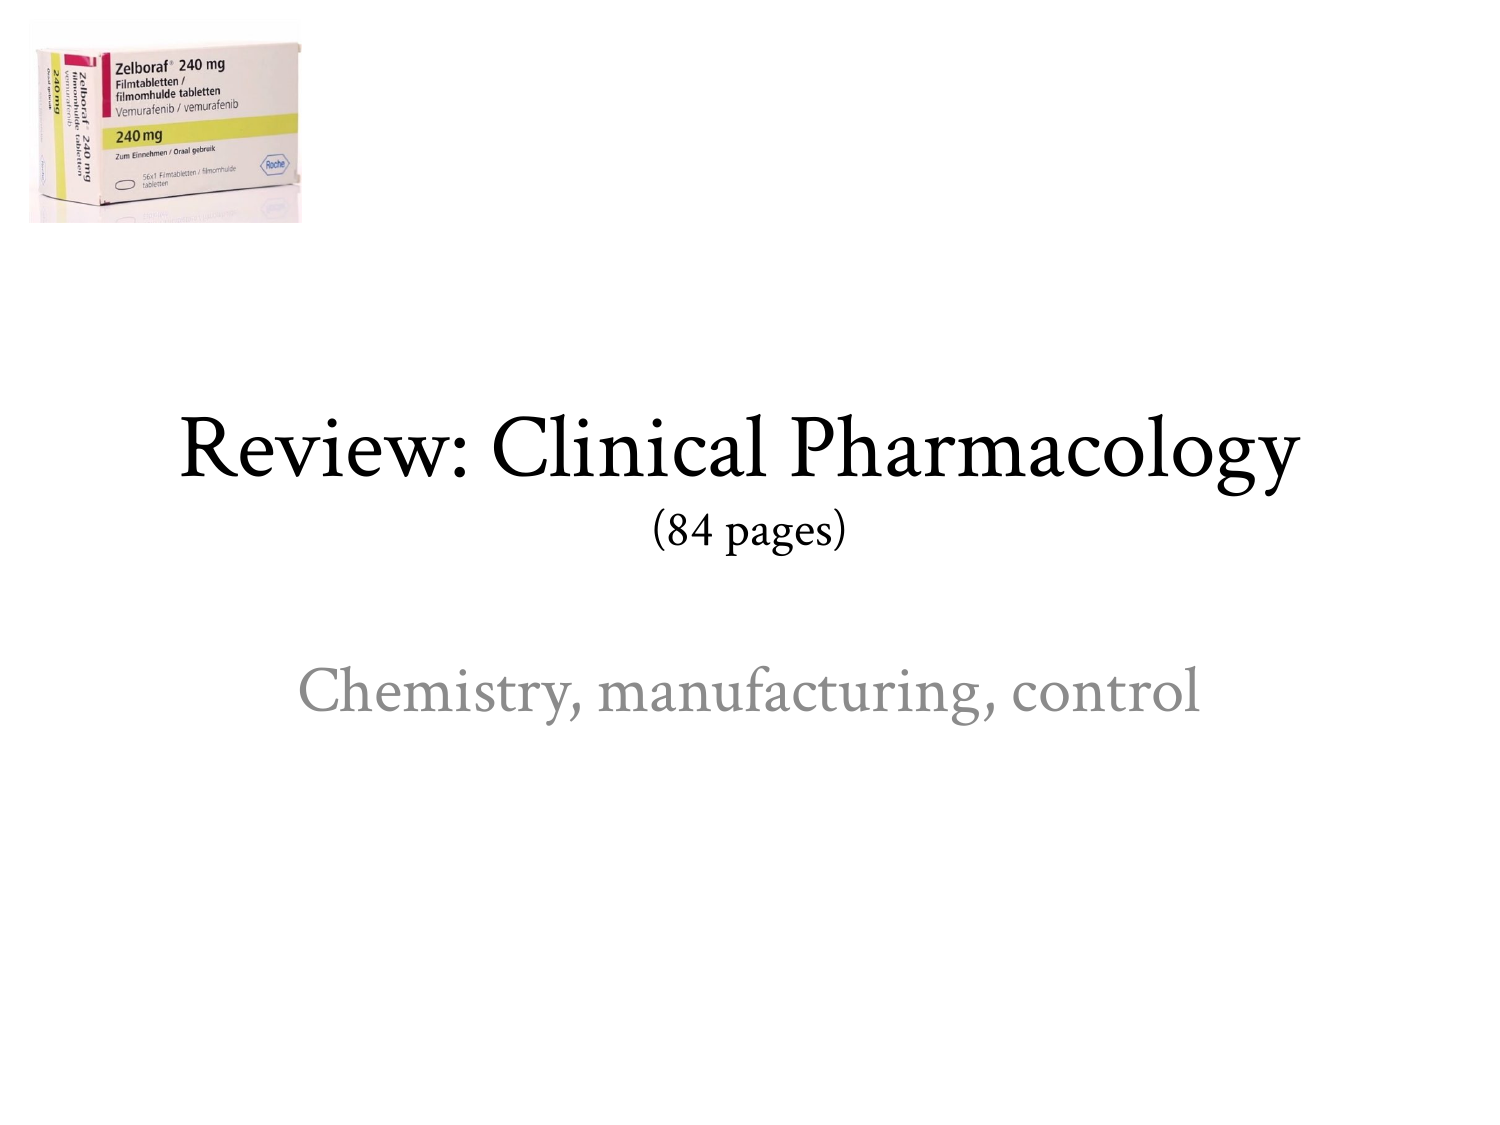

# Review: Clinical Pharmacology (84 pages)
Chemistry, manufacturing, control